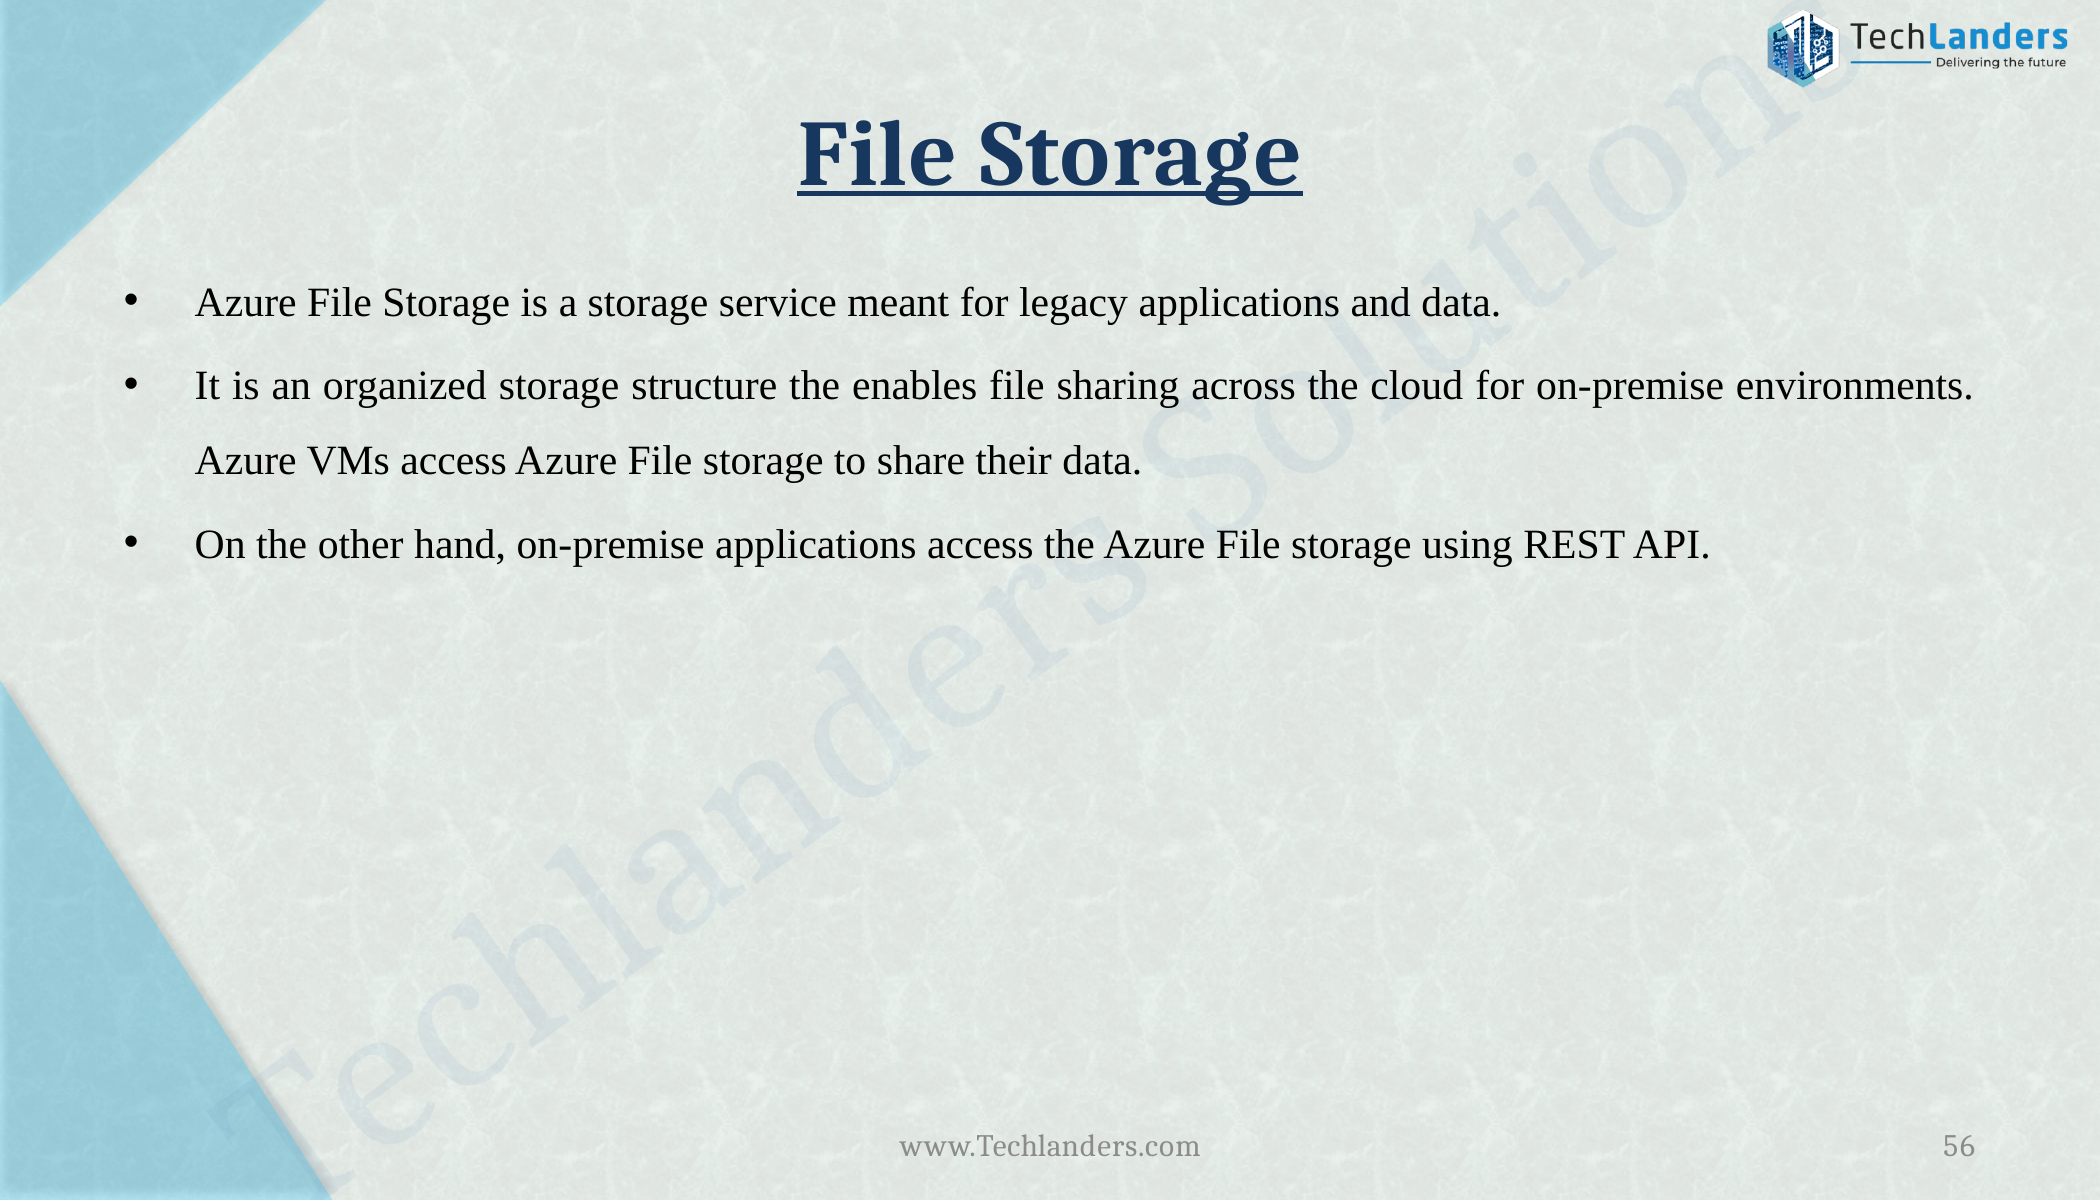

# File Storage
Azure File Storage is a storage service meant for legacy applications and data.
It is an organized storage structure the enables file sharing across the cloud for on-premise environments. Azure VMs access Azure File storage to share their data.
On the other hand, on-premise applications access the Azure File storage using REST API.

www.Techlanders.com
56